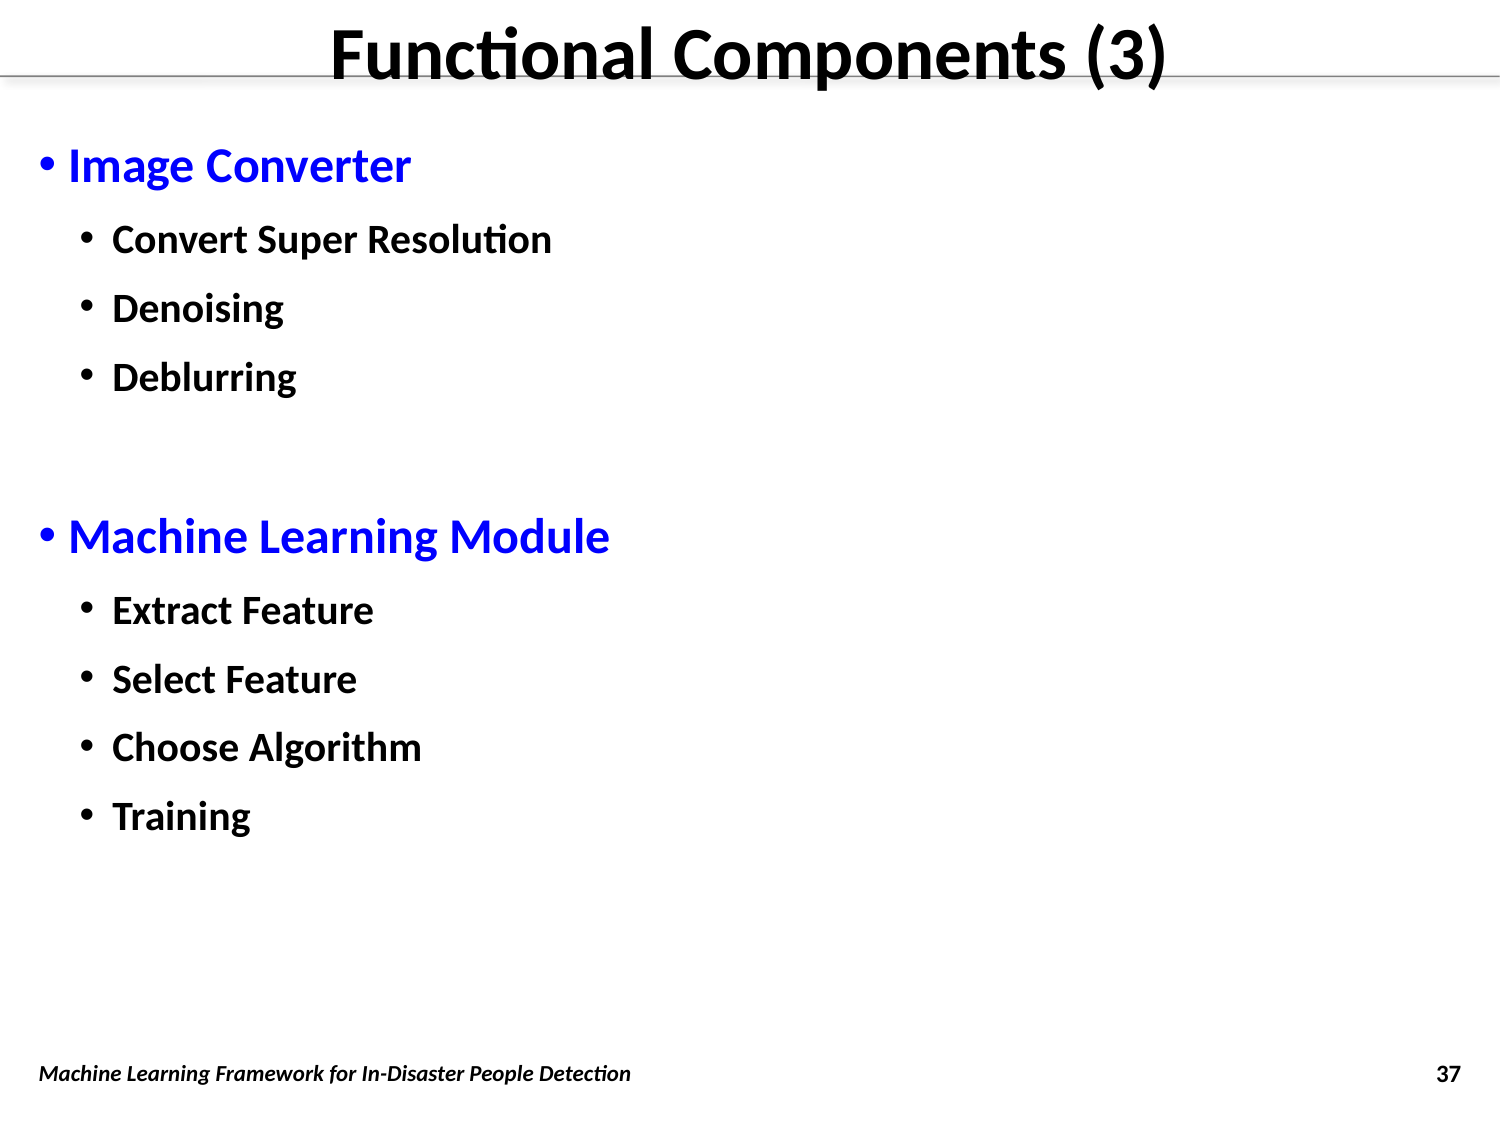

# Functional Components (3)
Image Converter
Convert Super Resolution
Denoising
Deblurring

Machine Learning Module
Extract Feature
Select Feature
Choose Algorithm
Training

Machine Learning Framework for In-Disaster People Detection
37